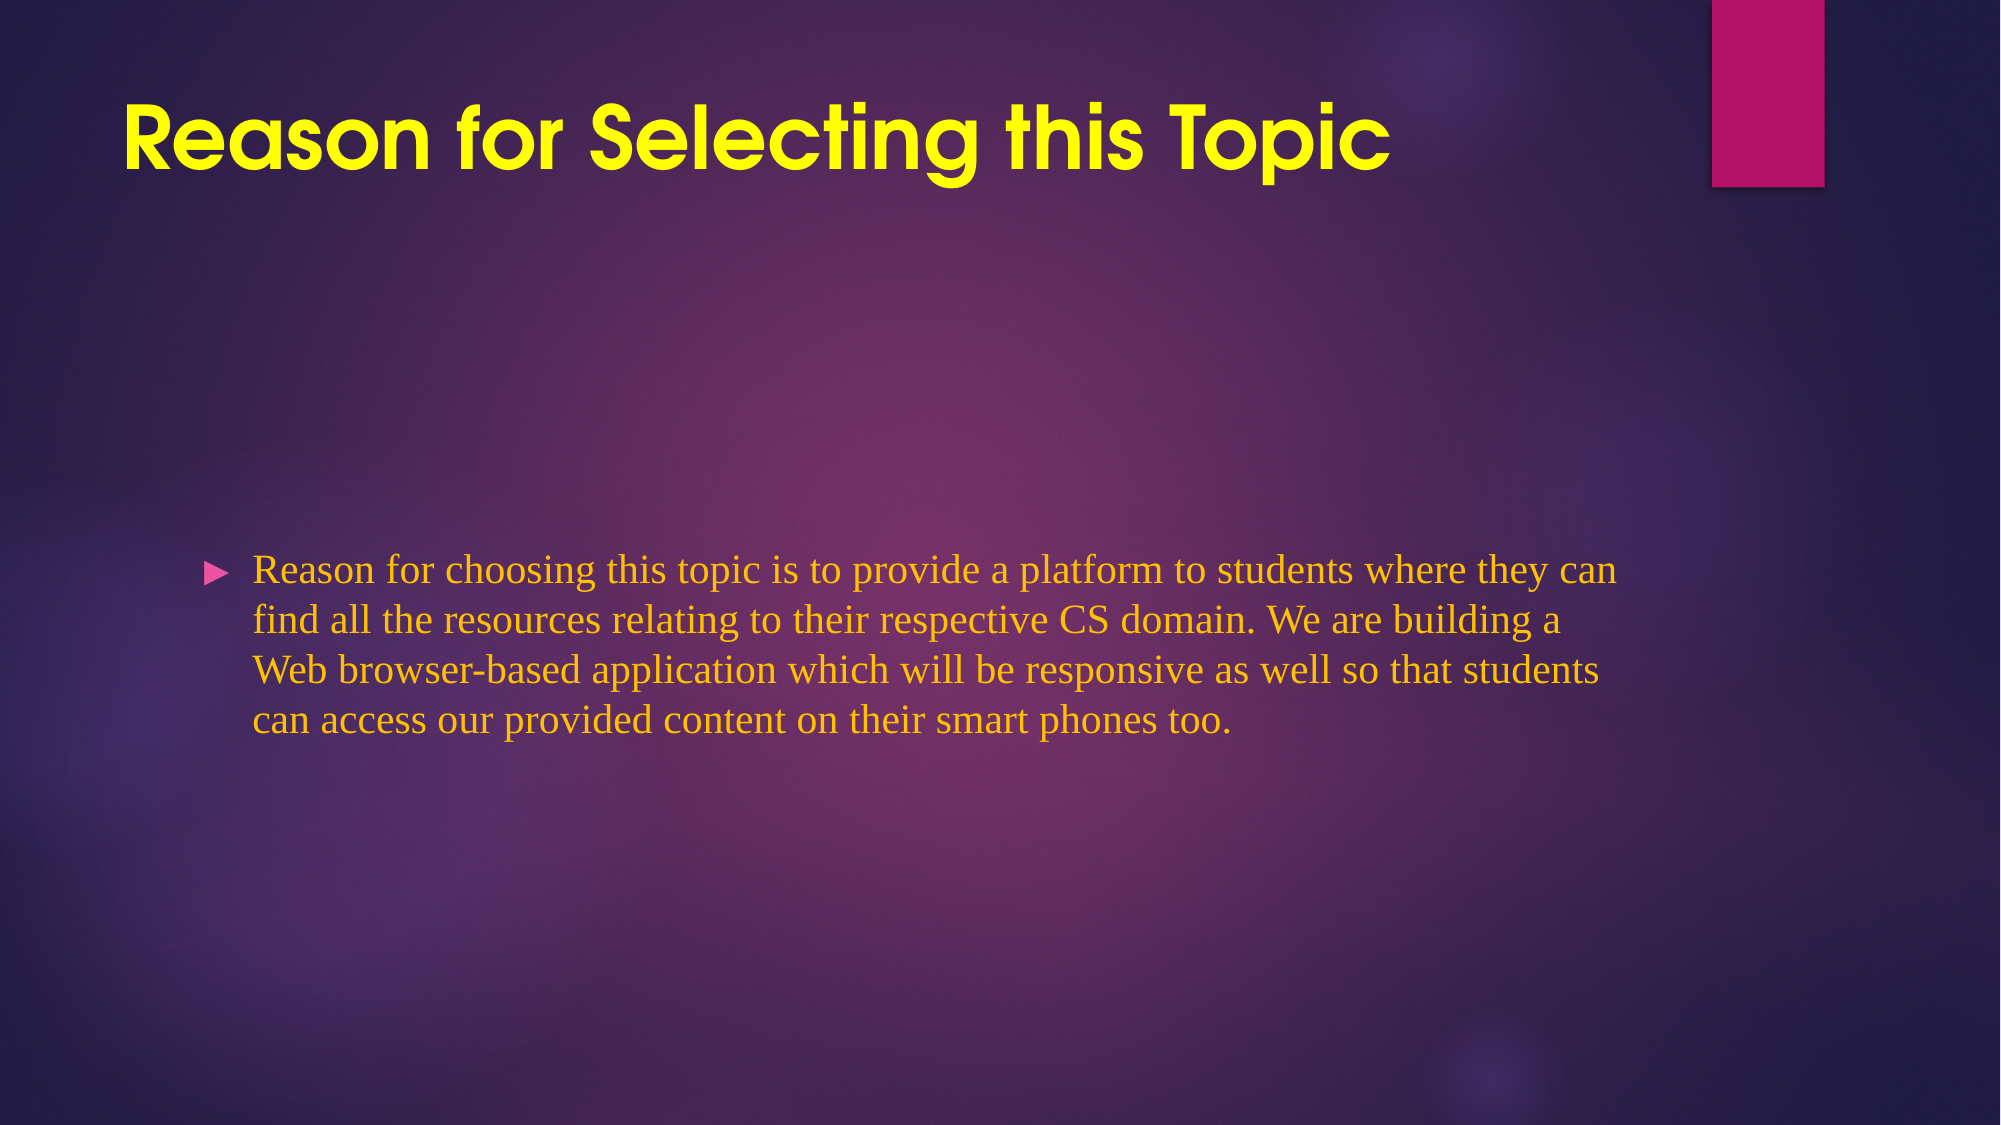

# Reason for Selecting this Topic

Reason for choosing this topic is to provide a platform to students where they can find all the resources relating to their respective CS domain. We are building a Web browser-based application which will be responsive as well so that students can access our provided content on their smart phones too.